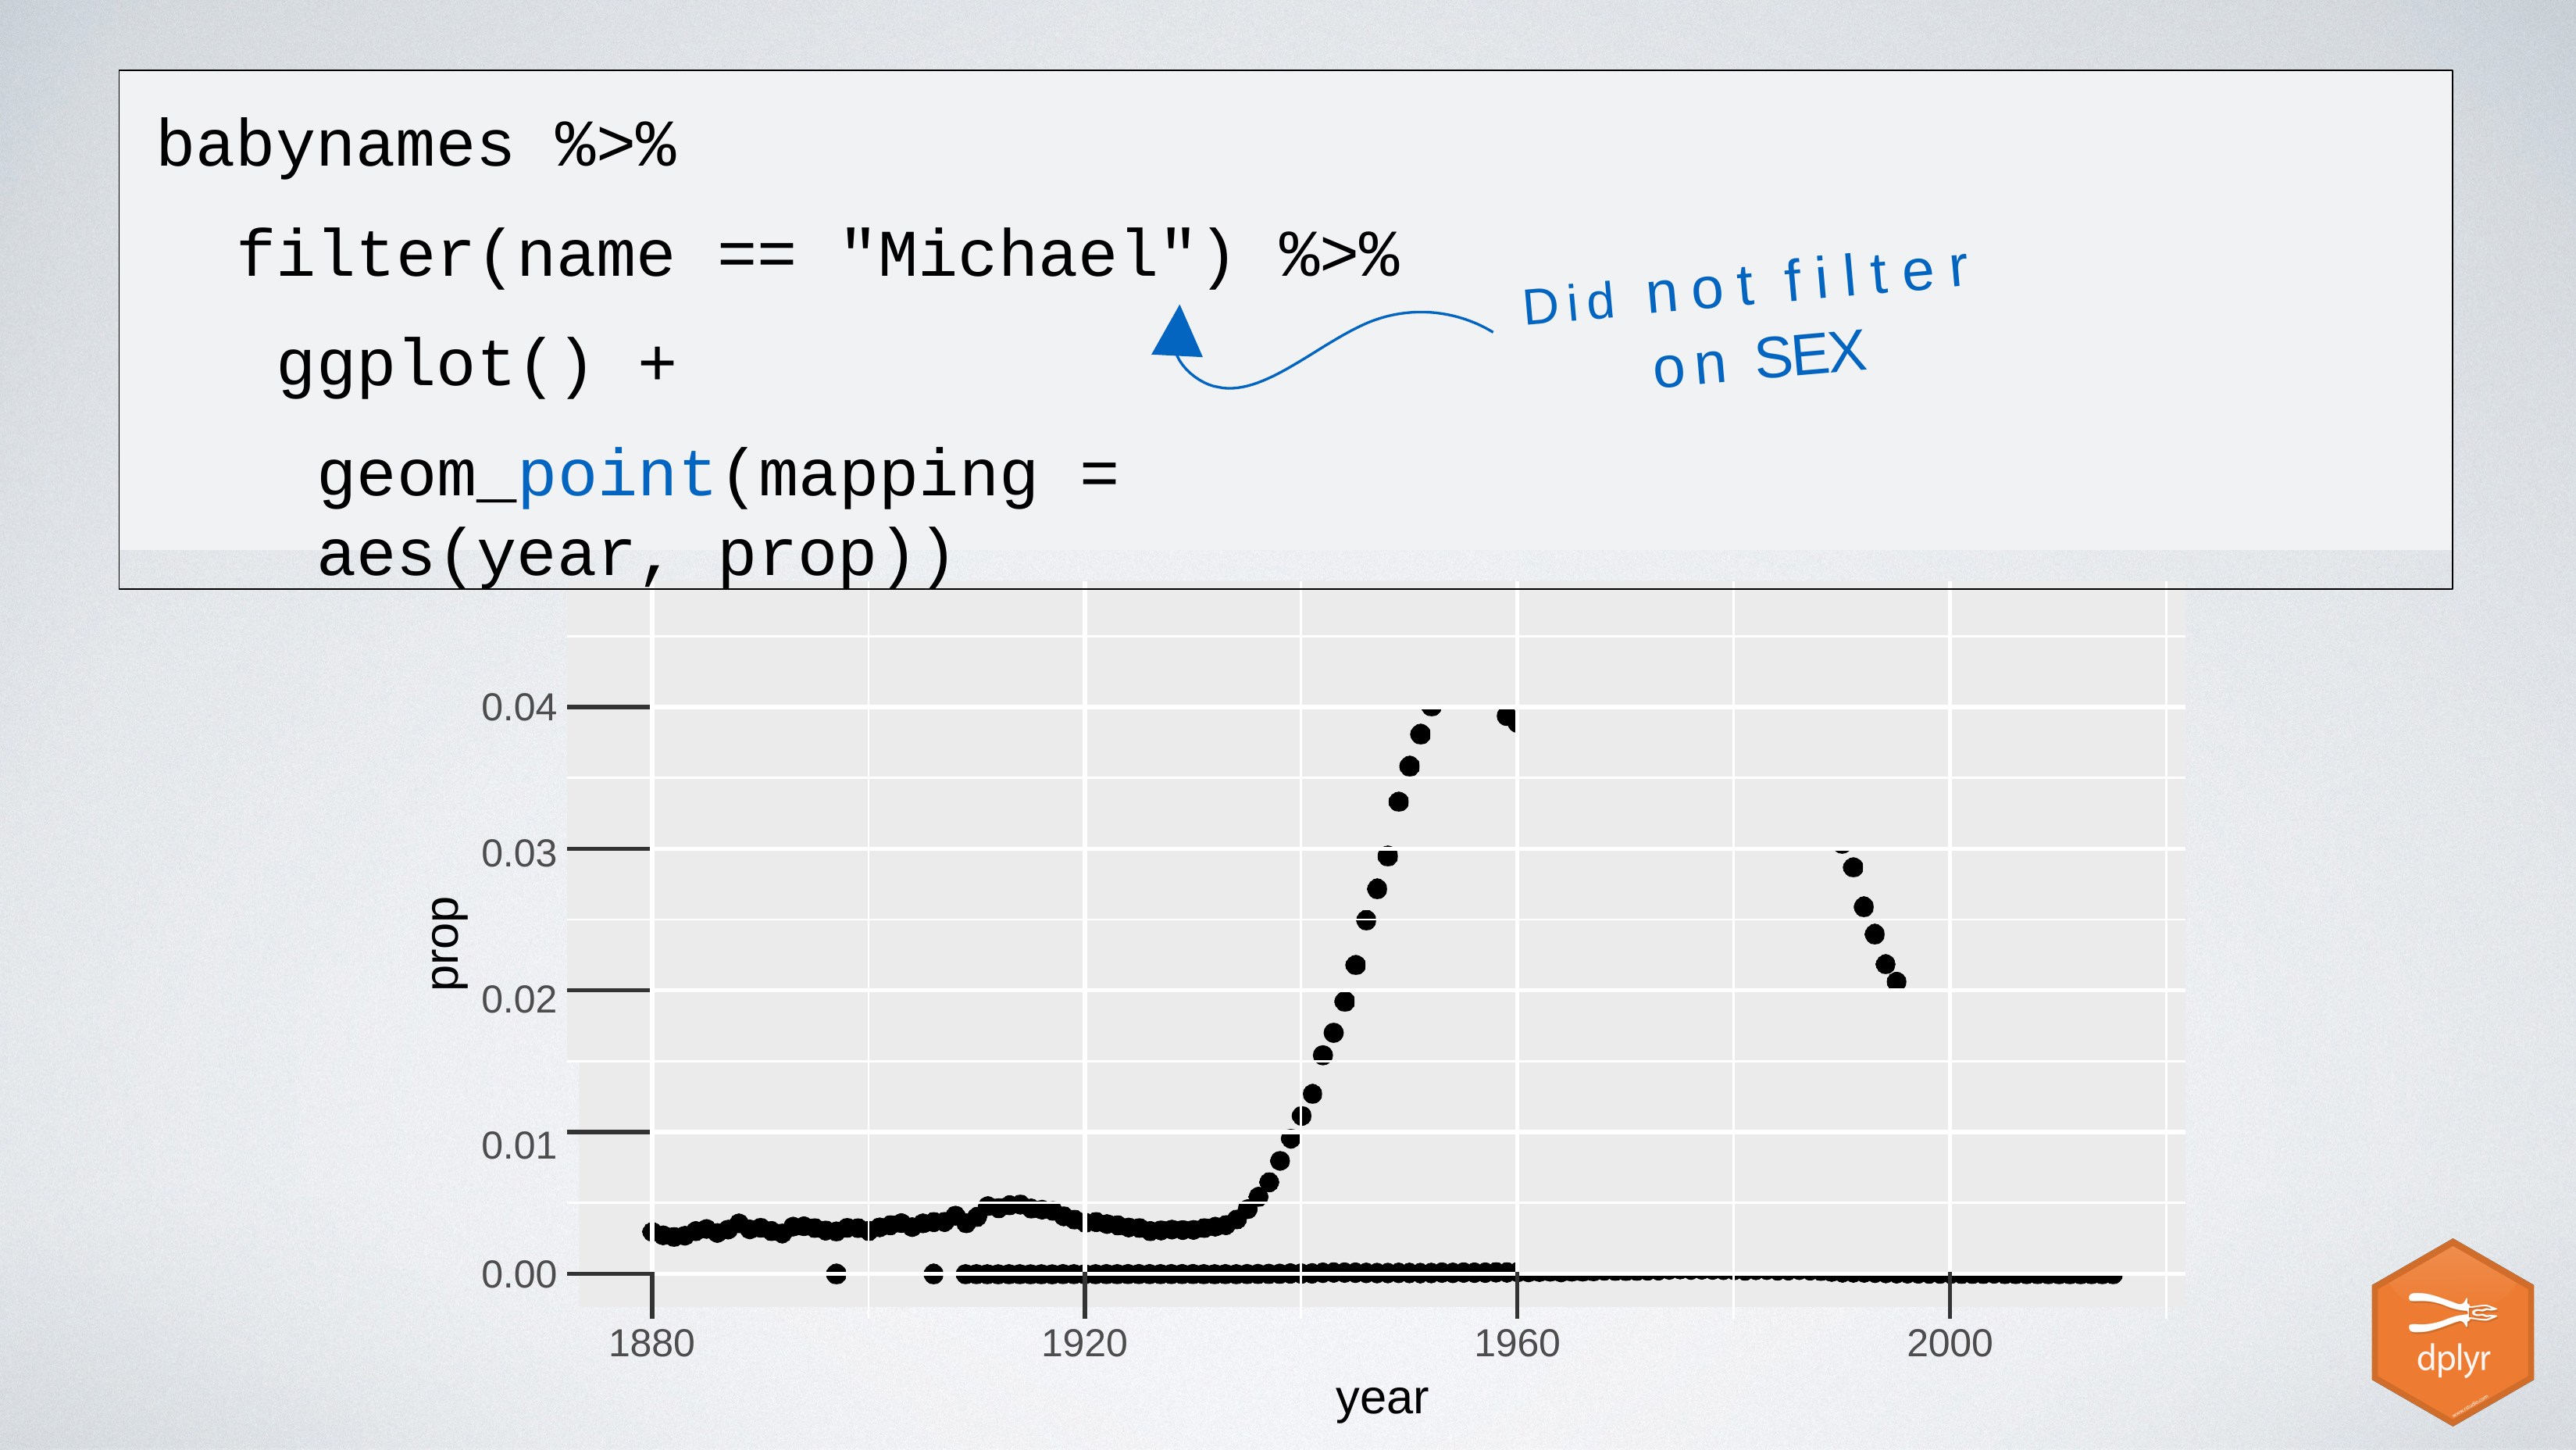

babynames %>%
filter(name == "Michael") %>%  ggplot() +
geom_point(mapping = aes(year, prop))
Did not filter

on SEX

|  |  |  |  |  |  |  |  |  |
| --- | --- | --- | --- | --- | --- | --- | --- | --- |
|  |  |  |  |  |  |  |  |  |
|  |  |  |  |  |  |  |  |  |
|  |  |  |  |  |  |  |  |  |
|  |  |  |  |  |  |  |  |  |
|  |  |  |  |  |  |  |  |  |
|  |  |  |  |  |  |  |  |  |
|  |  |  |  |  |  |  |  |  |
|  |  |  |  |  |  |  |  |  |
|  |  |  |  |  |  |  |  |  |
|  |  |  |  |  |  |  |  |  |

0.04

0.03

0.02

0.01

prop

0.00

1880
1920
1960
2000
year